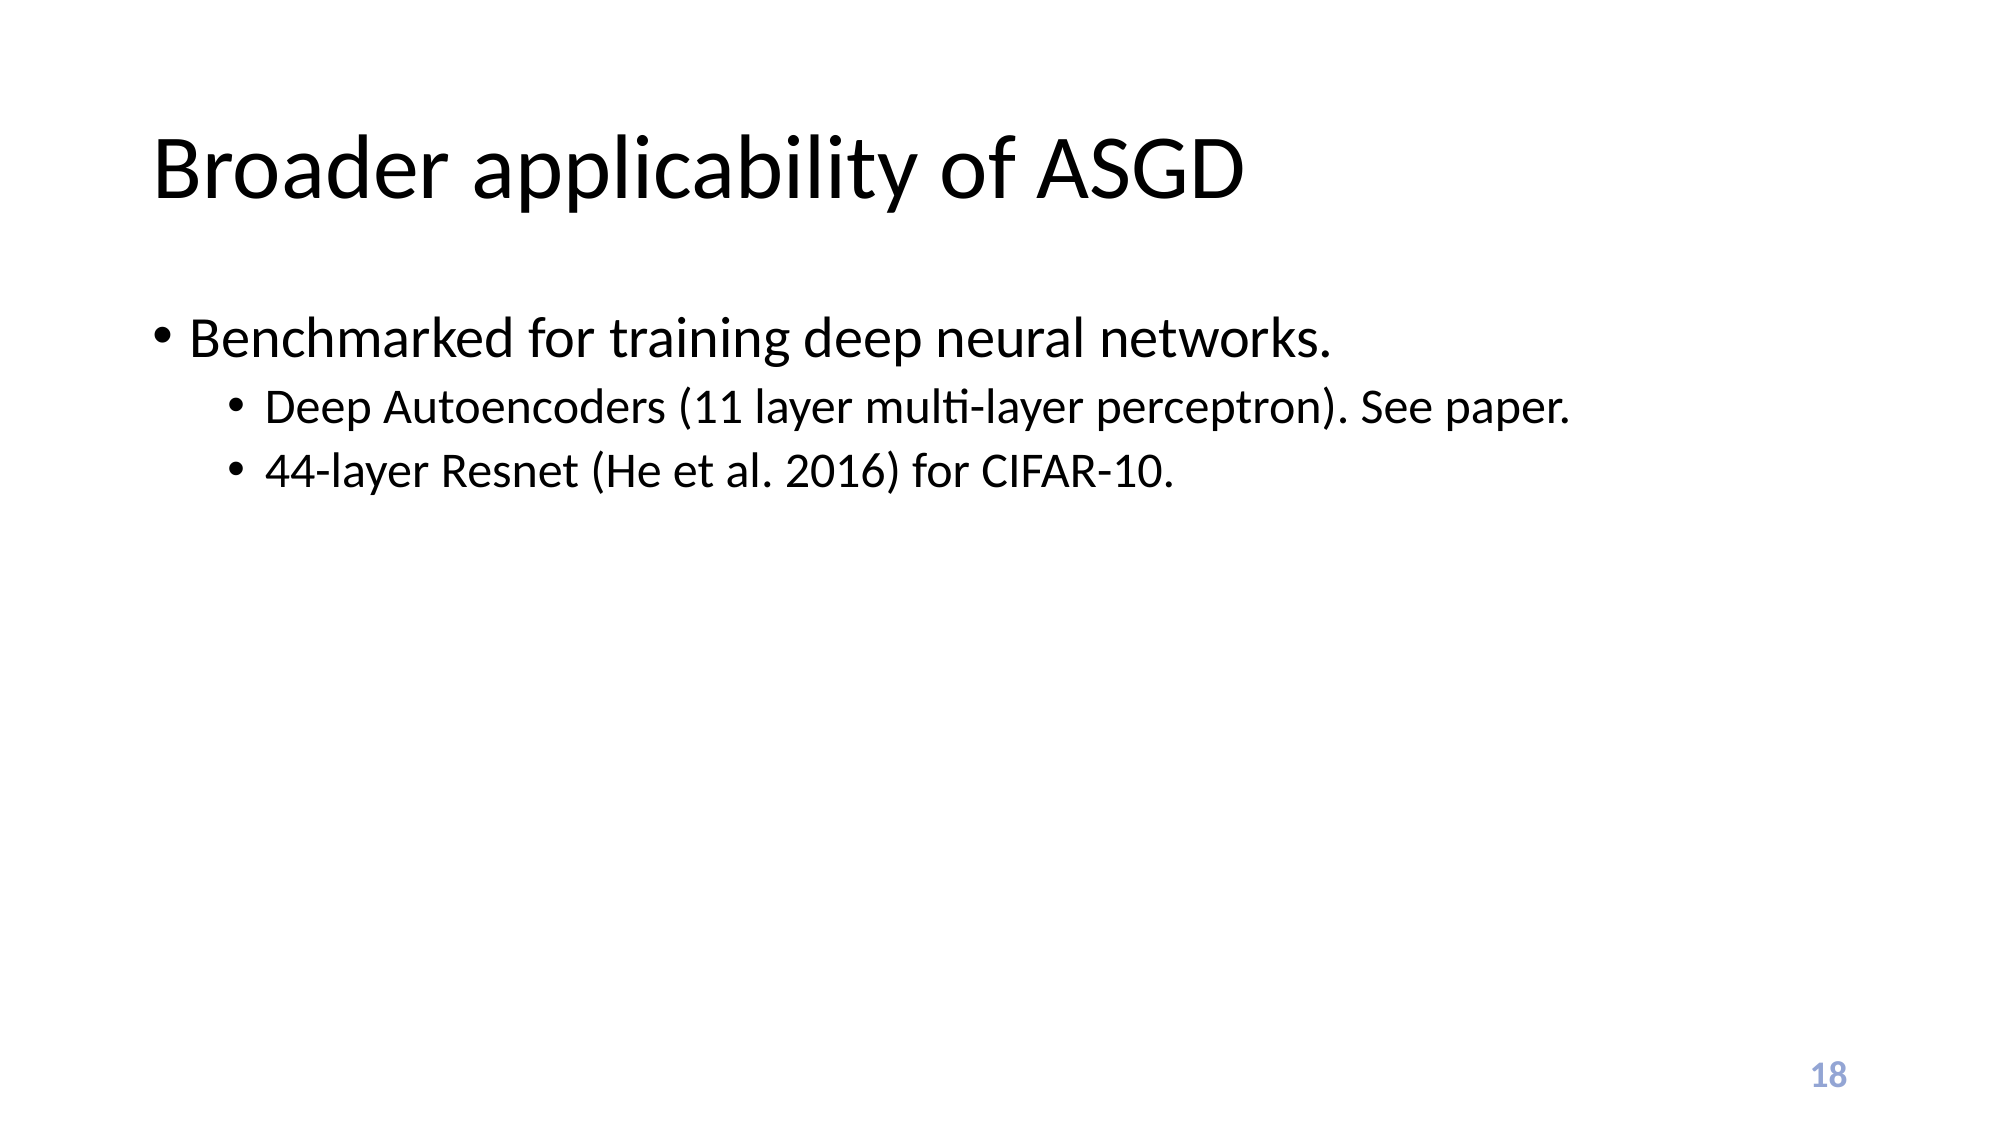

# Broader applicability of ASGD
Benchmarked for training deep neural networks.
Deep Autoencoders (11 layer multi-layer perceptron). See paper.
44-layer Resnet (He et al. 2016) for CIFAR-10.

18